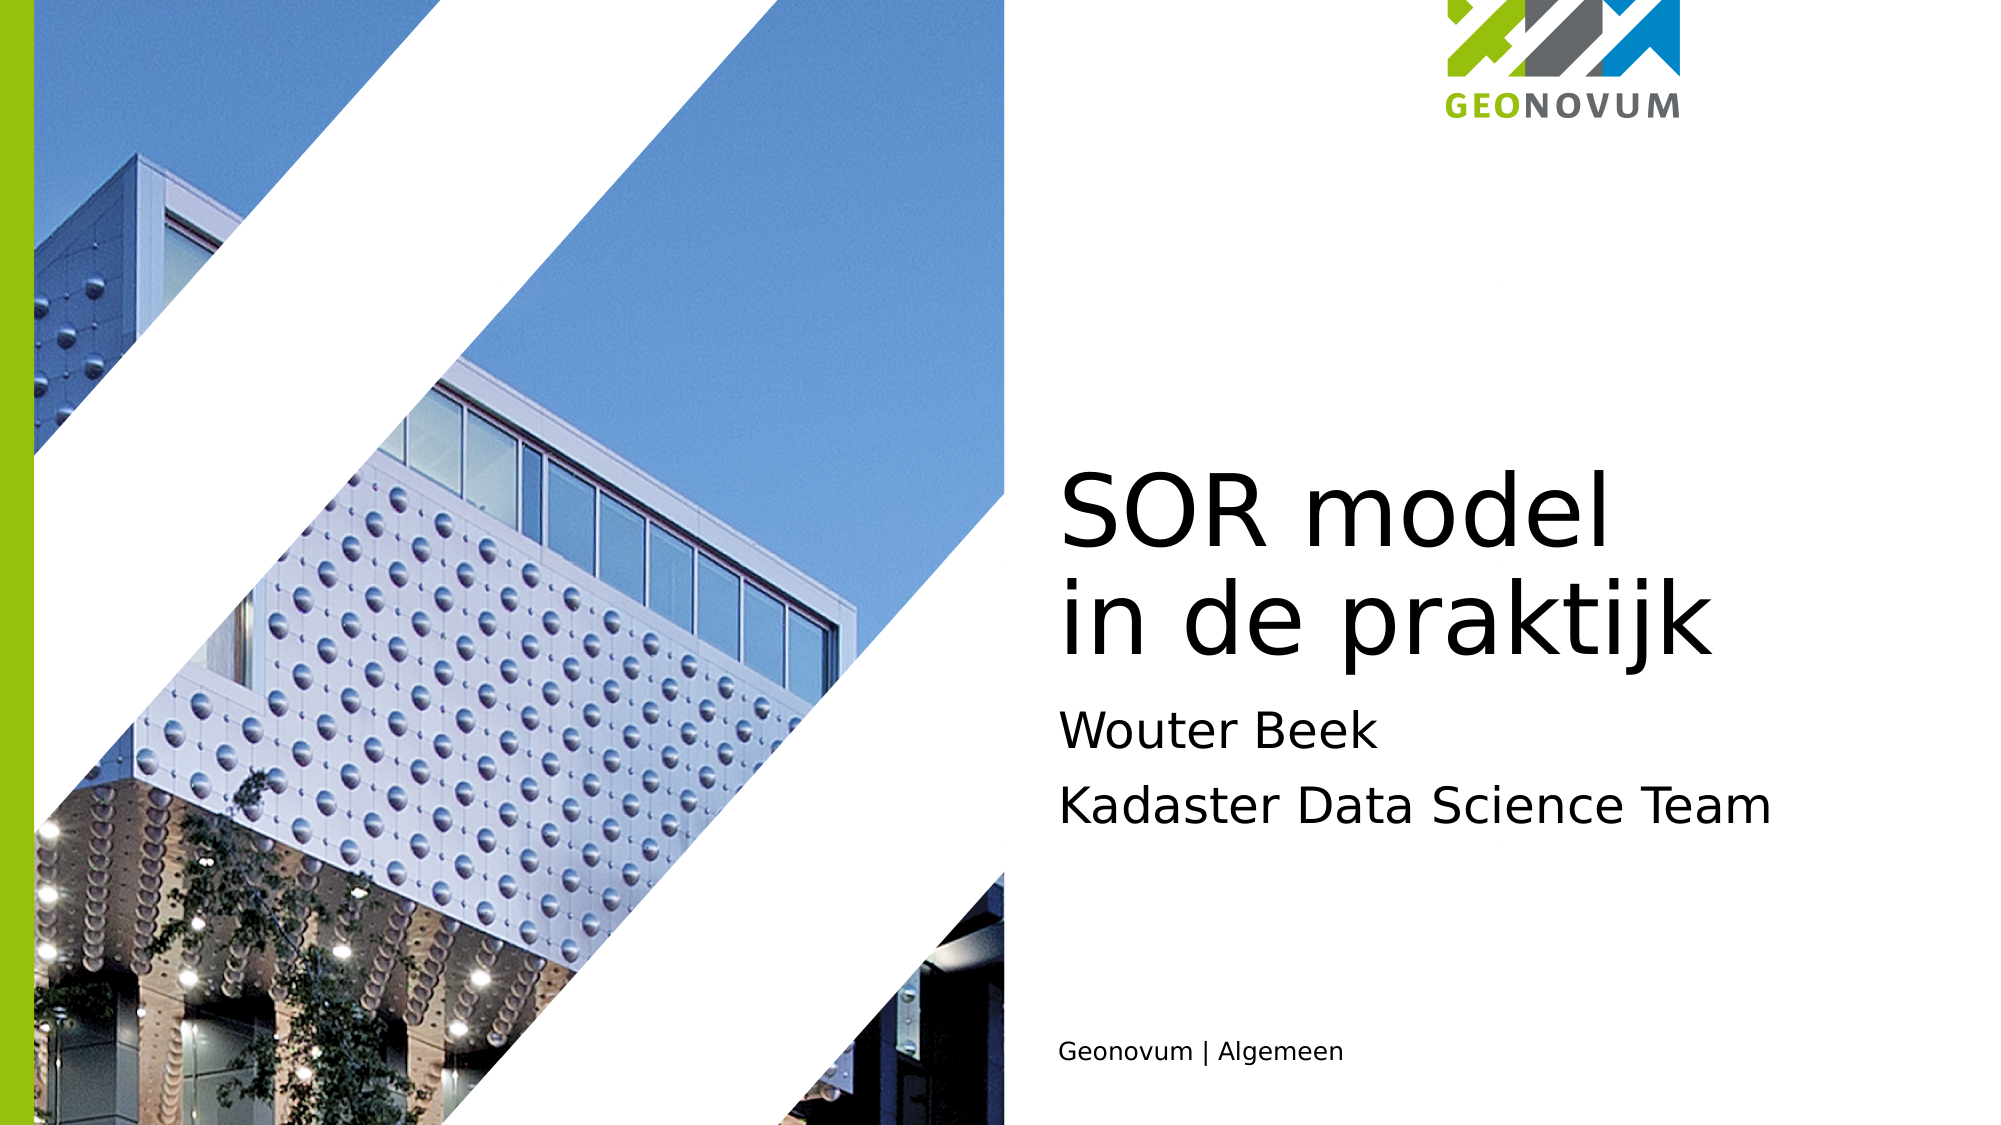

# SOR model in de praktijk
Wouter Beek
Kadaster Data Science Team
Geonovum | Algemeen